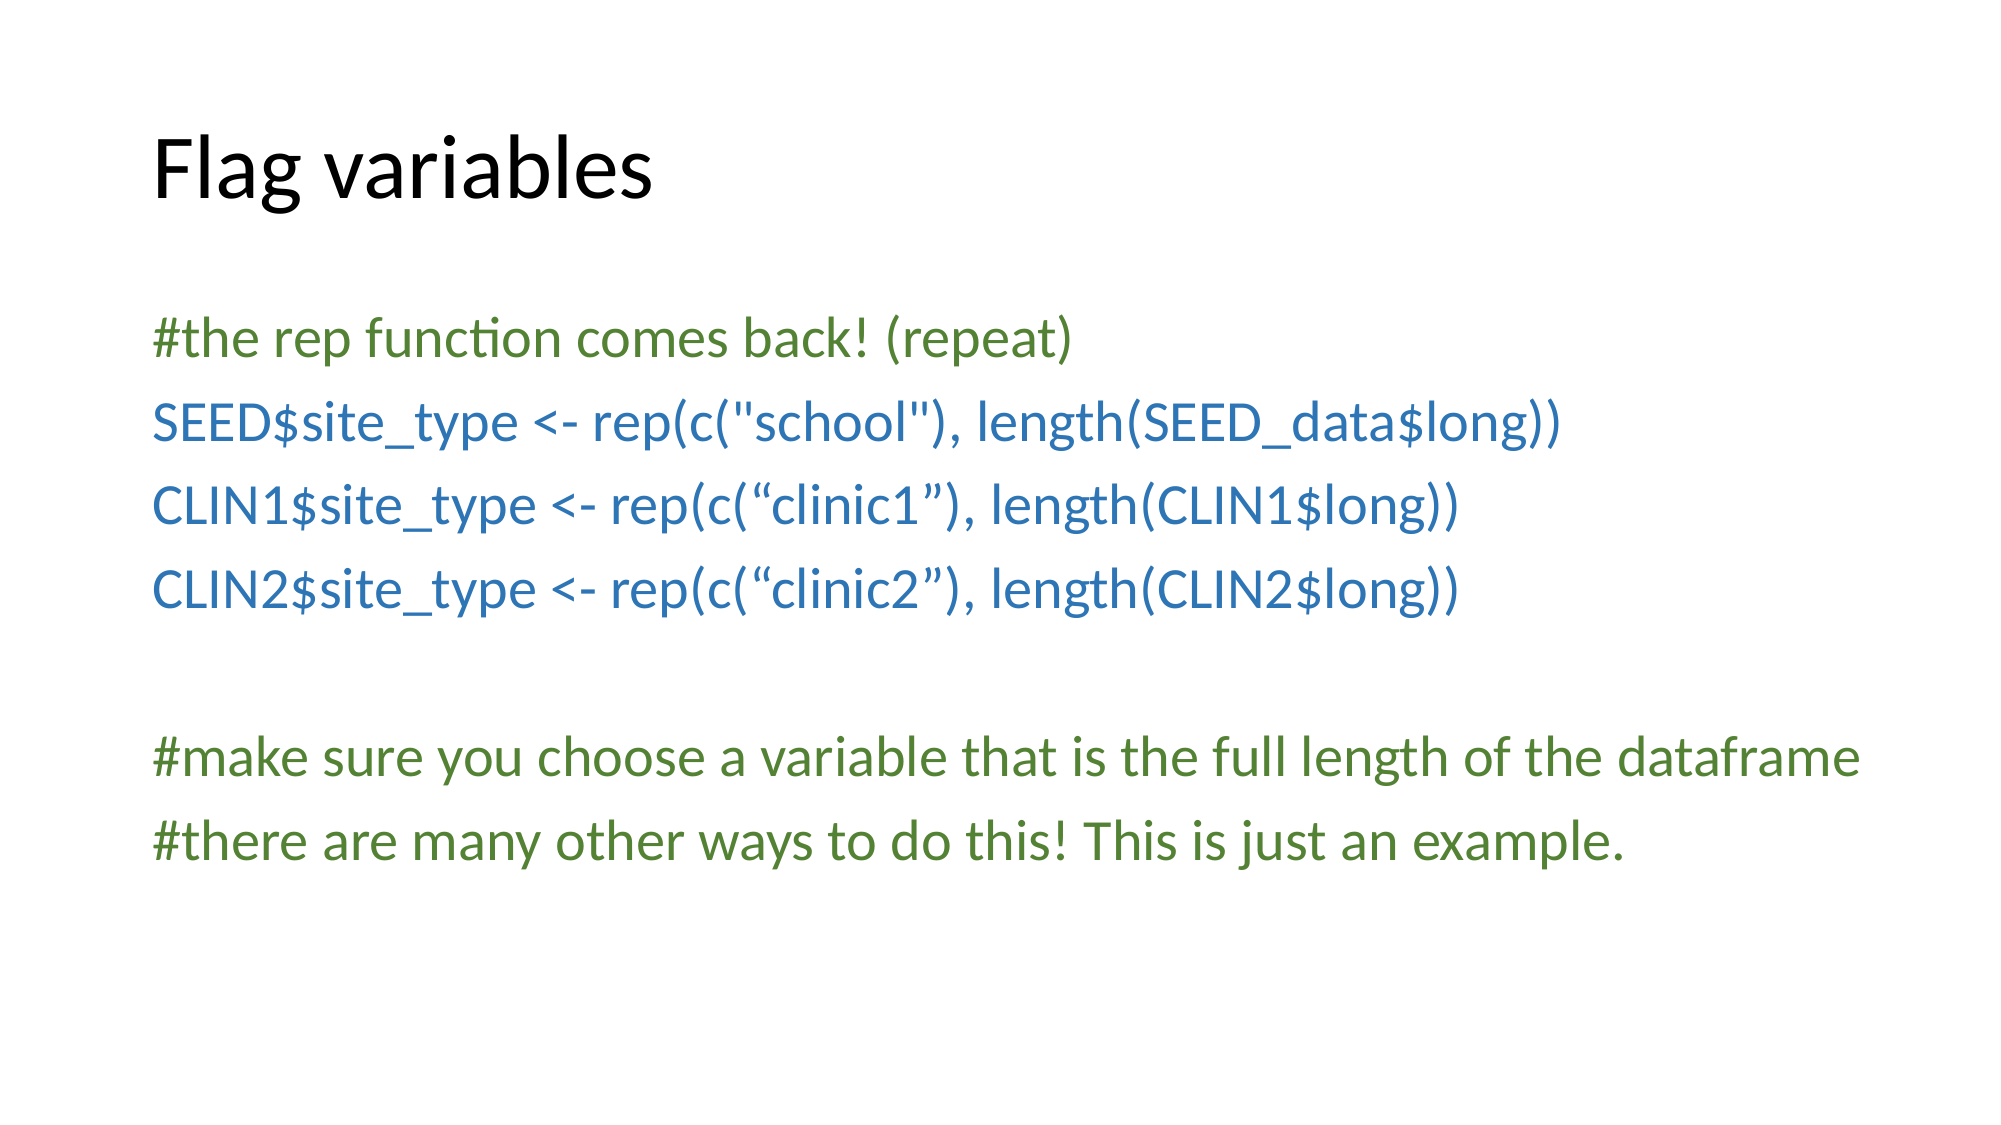

# Flag variables
#the rep function comes back! (repeat)
SEED$site_type <- rep(c("school"), length(SEED_data$long))
CLIN1$site_type <- rep(c(“clinic1”), length(CLIN1$long))
CLIN2$site_type <- rep(c(“clinic2”), length(CLIN2$long))

#make sure you choose a variable that is the full length of the dataframe
#there are many other ways to do this! This is just an example.